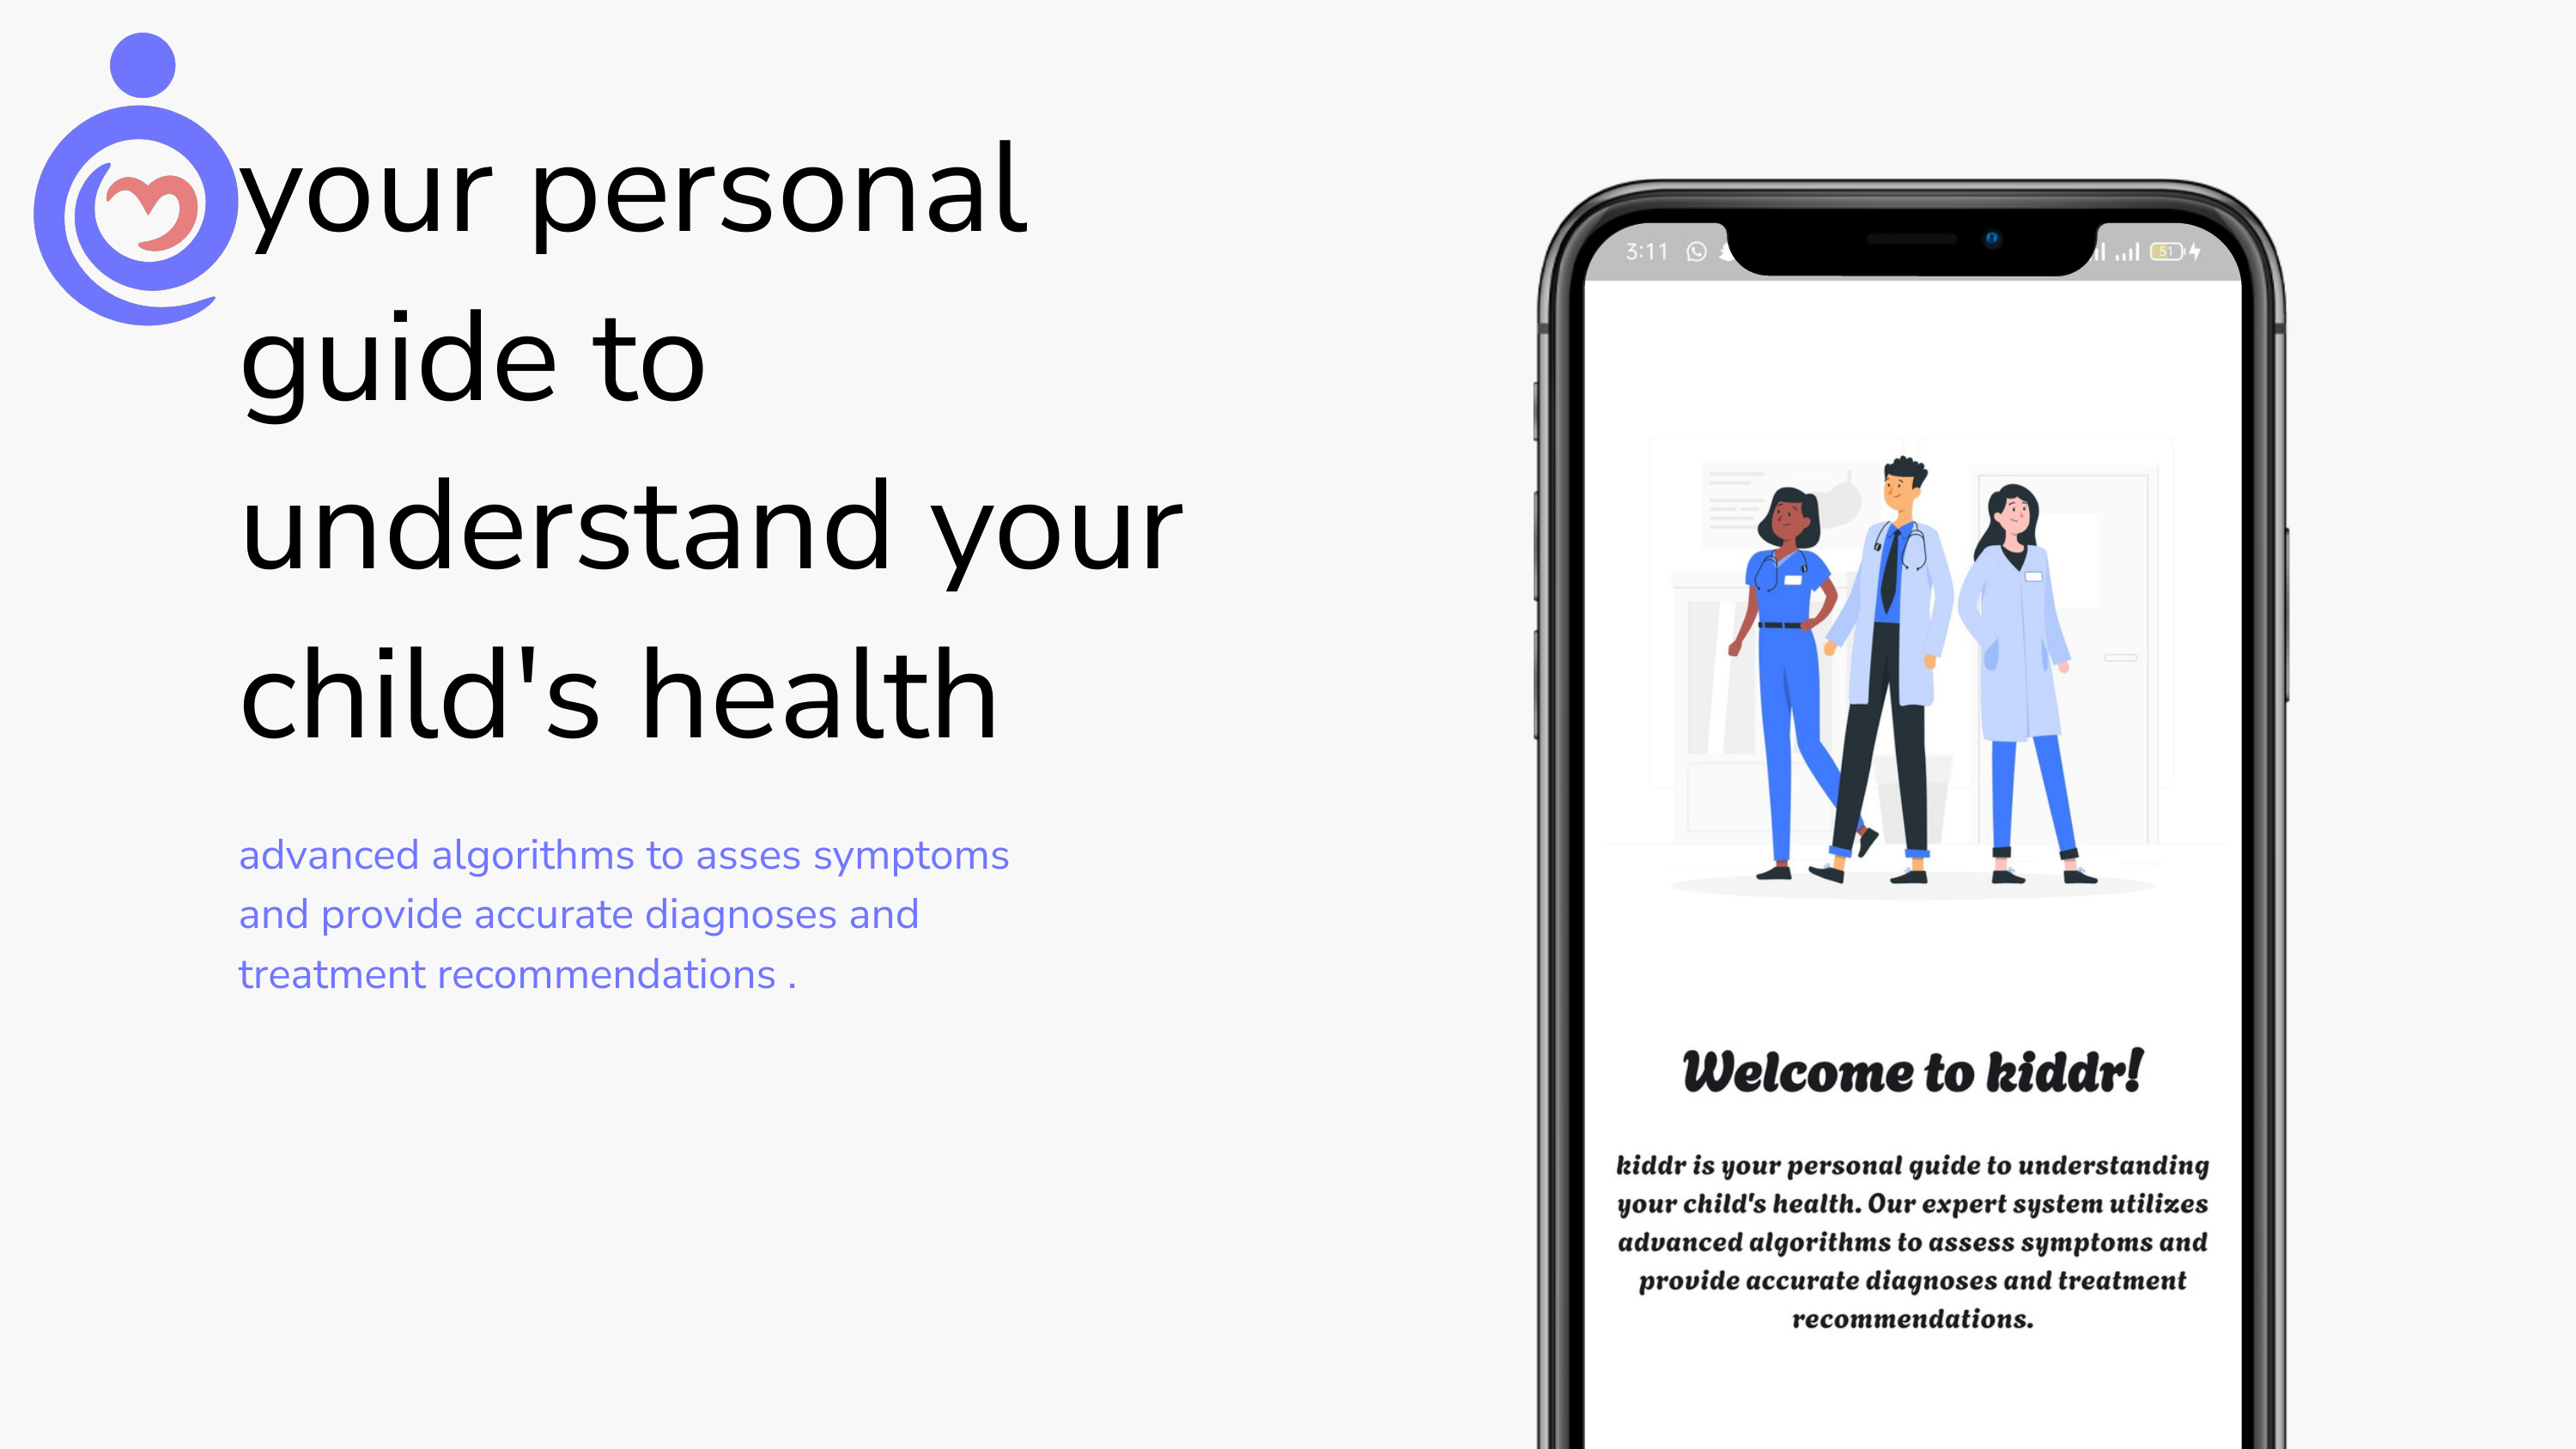

your personal guide to understand your child's health

advanced algorithms to asses symptoms and provide accurate diagnoses and treatment recommendations .